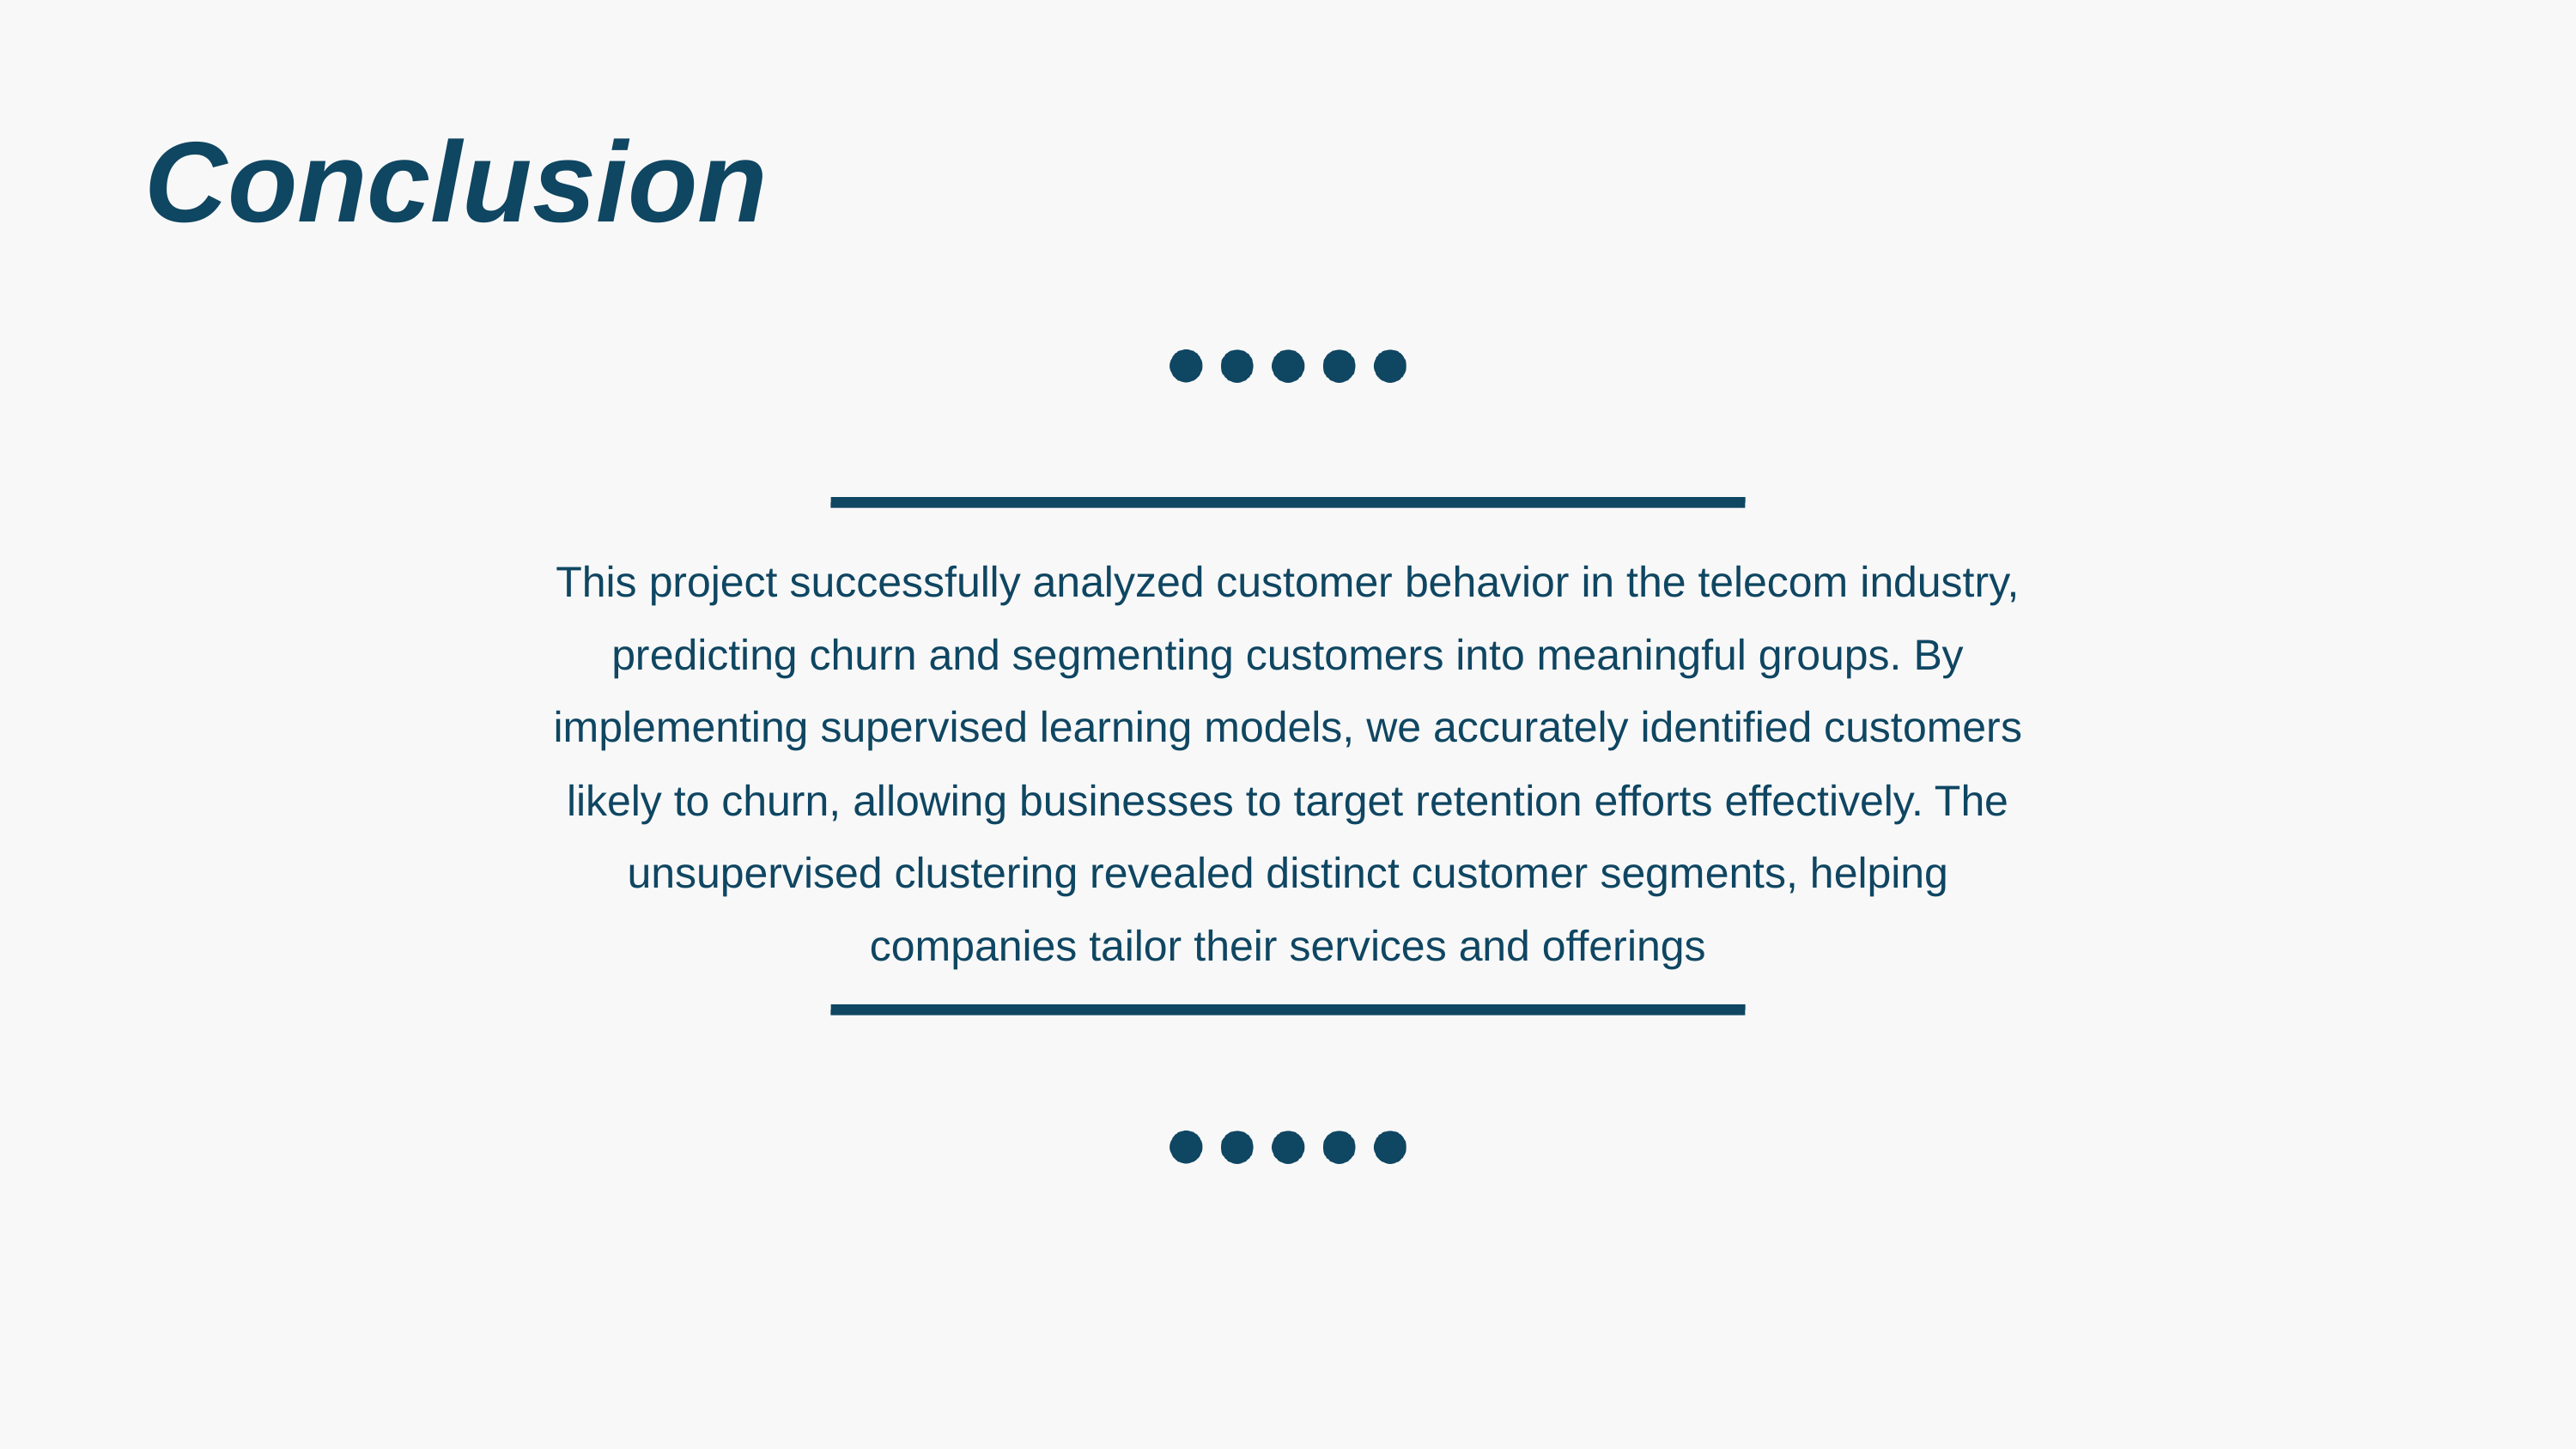

Conclusion

This project successfully analyzed customer behavior in the telecom industry, predicting churn and segmenting customers into meaningful groups. By implementing supervised learning models, we accurately identified customers likely to churn, allowing businesses to target retention efforts effectively. The unsupervised clustering revealed distinct customer segments, helping companies tailor their services and offerings